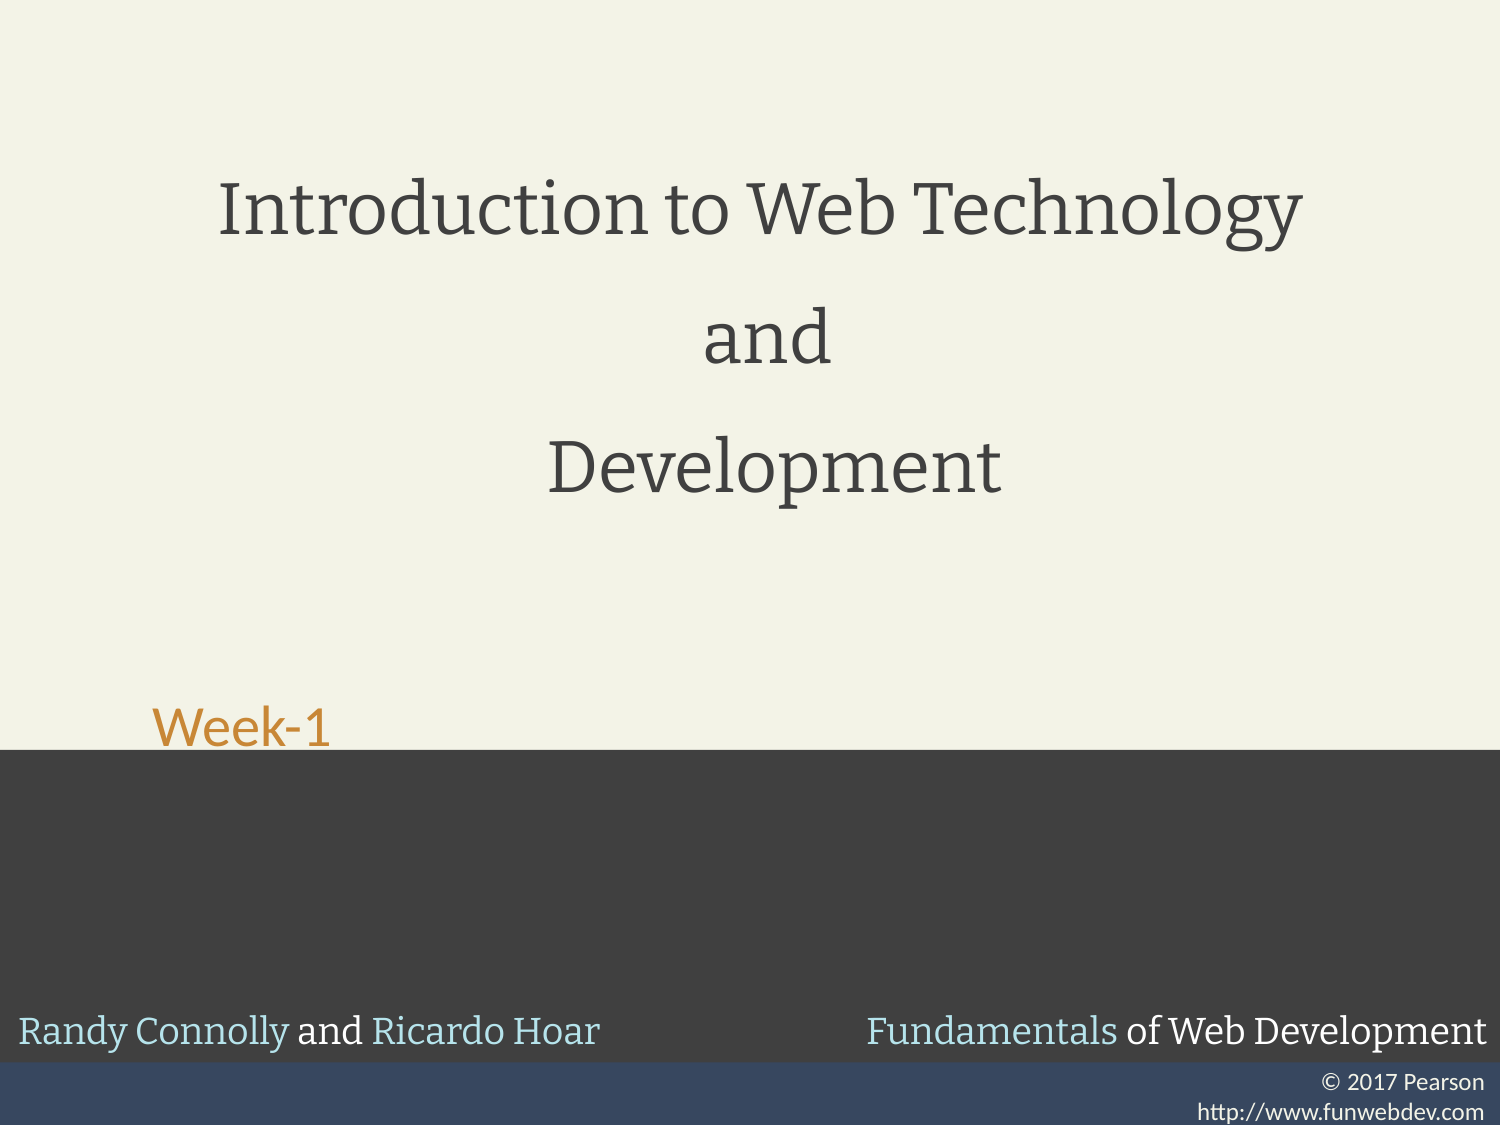

# Introduction to Web Technology and Development
Week-1